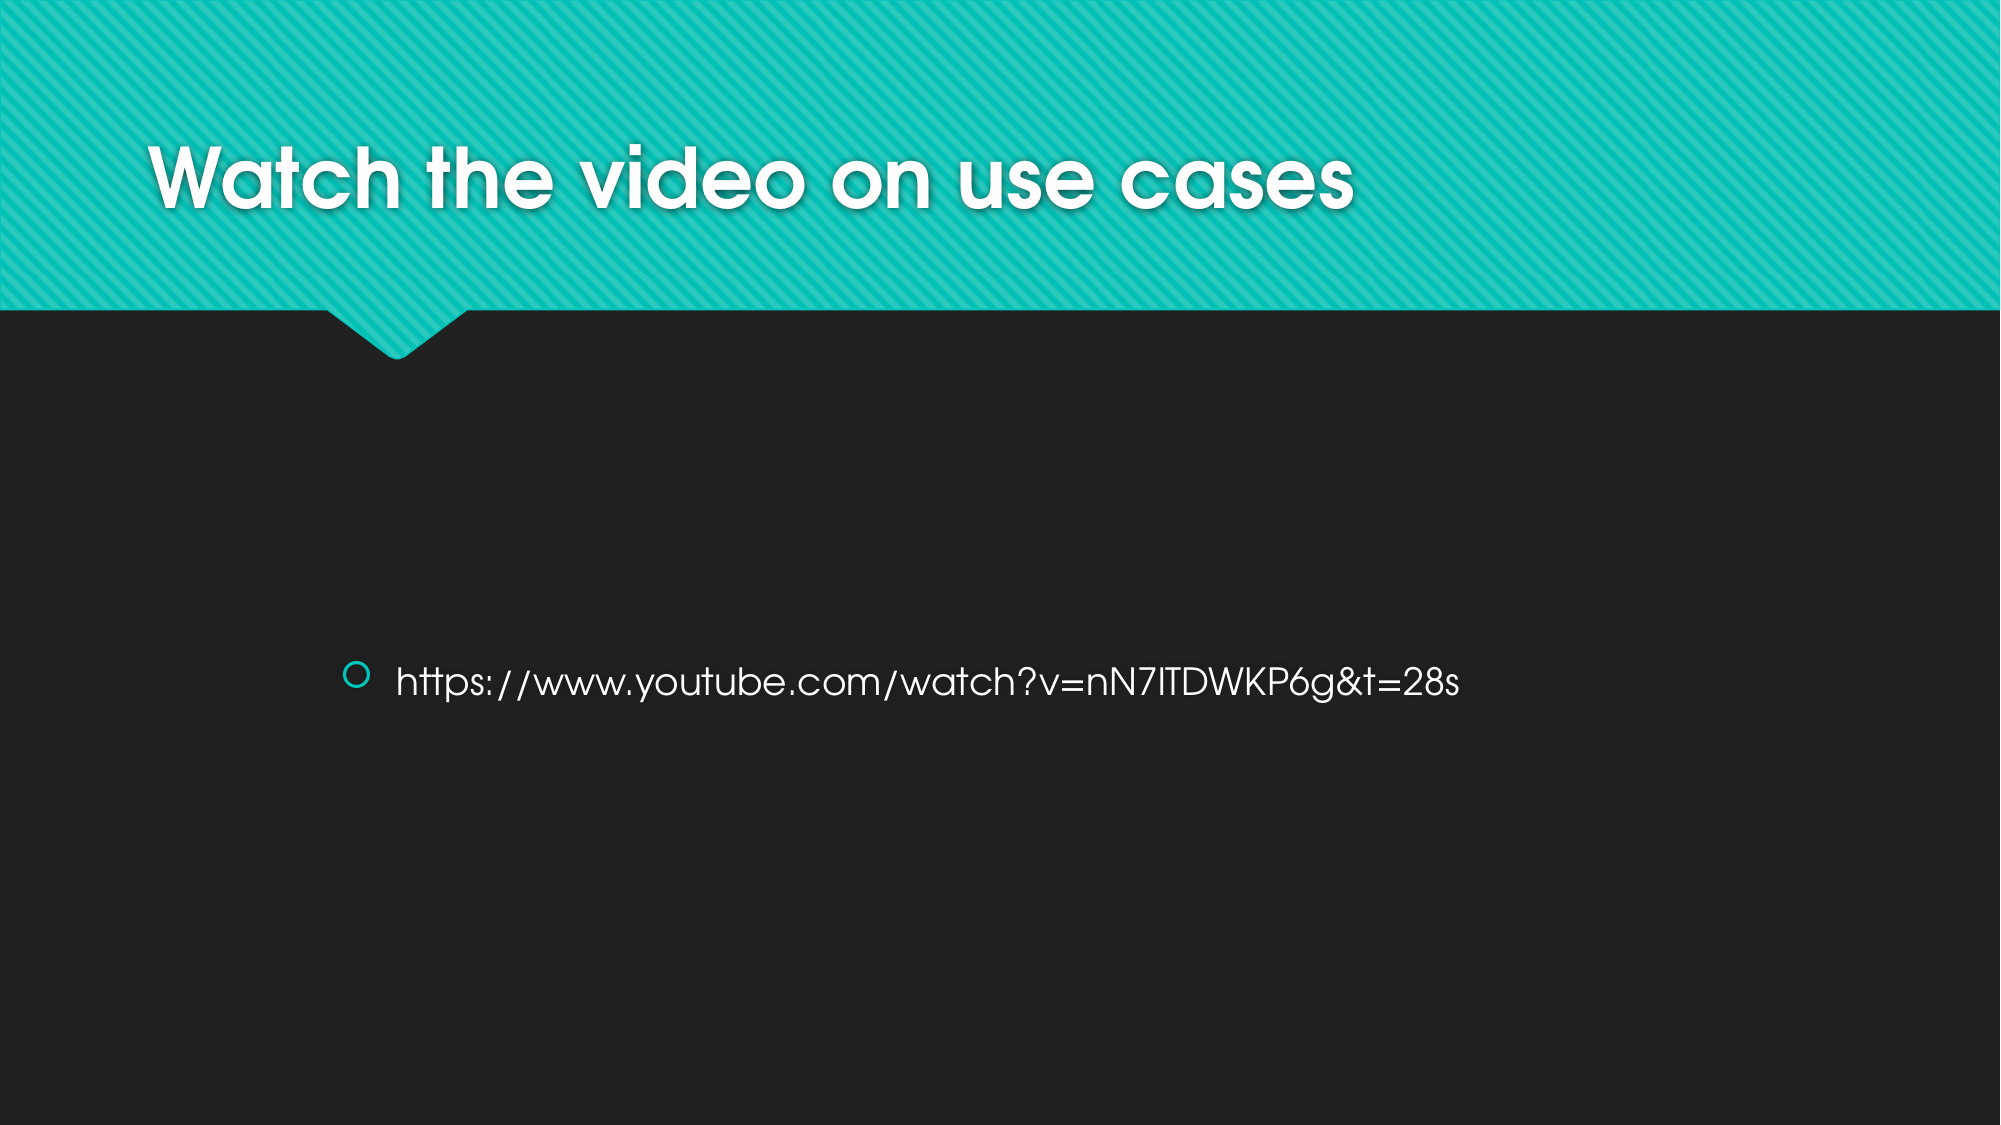

# Watch the video on use cases
https://www.youtube.com/watch?v=nN7lTDWKP6g&t=28s